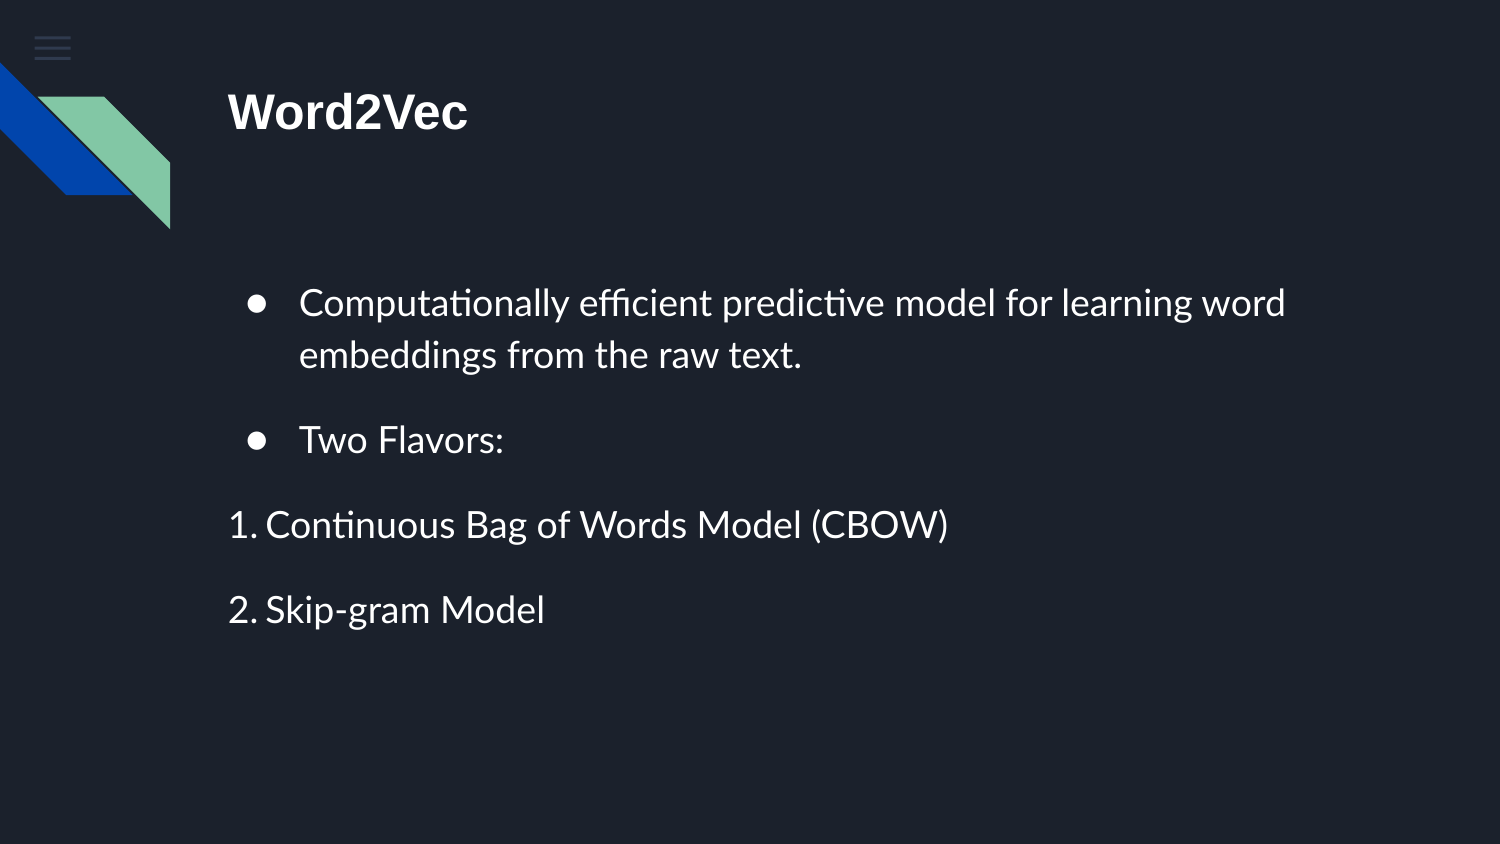

# Word2Vec
Computationally efficient predictive model for learning word embeddings from the raw text.
Two Flavors:
Continuous Bag of Words Model (CBOW)
Skip-gram Model